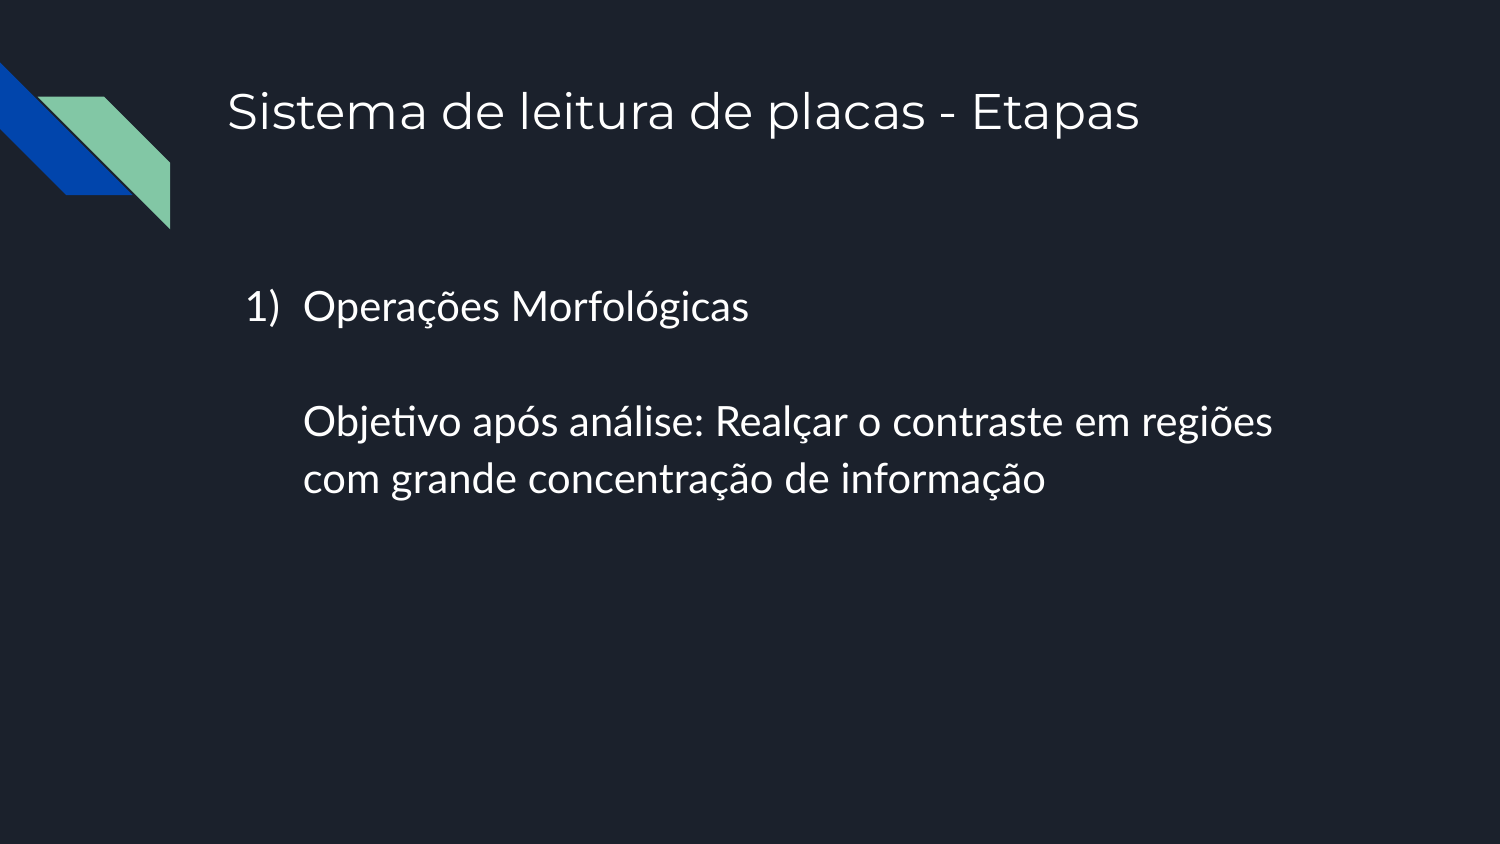

# Sistema de leitura de placas - Etapas
Operações Morfológicas

Objetivo após análise: Realçar o contraste em regiões com grande concentração de informação